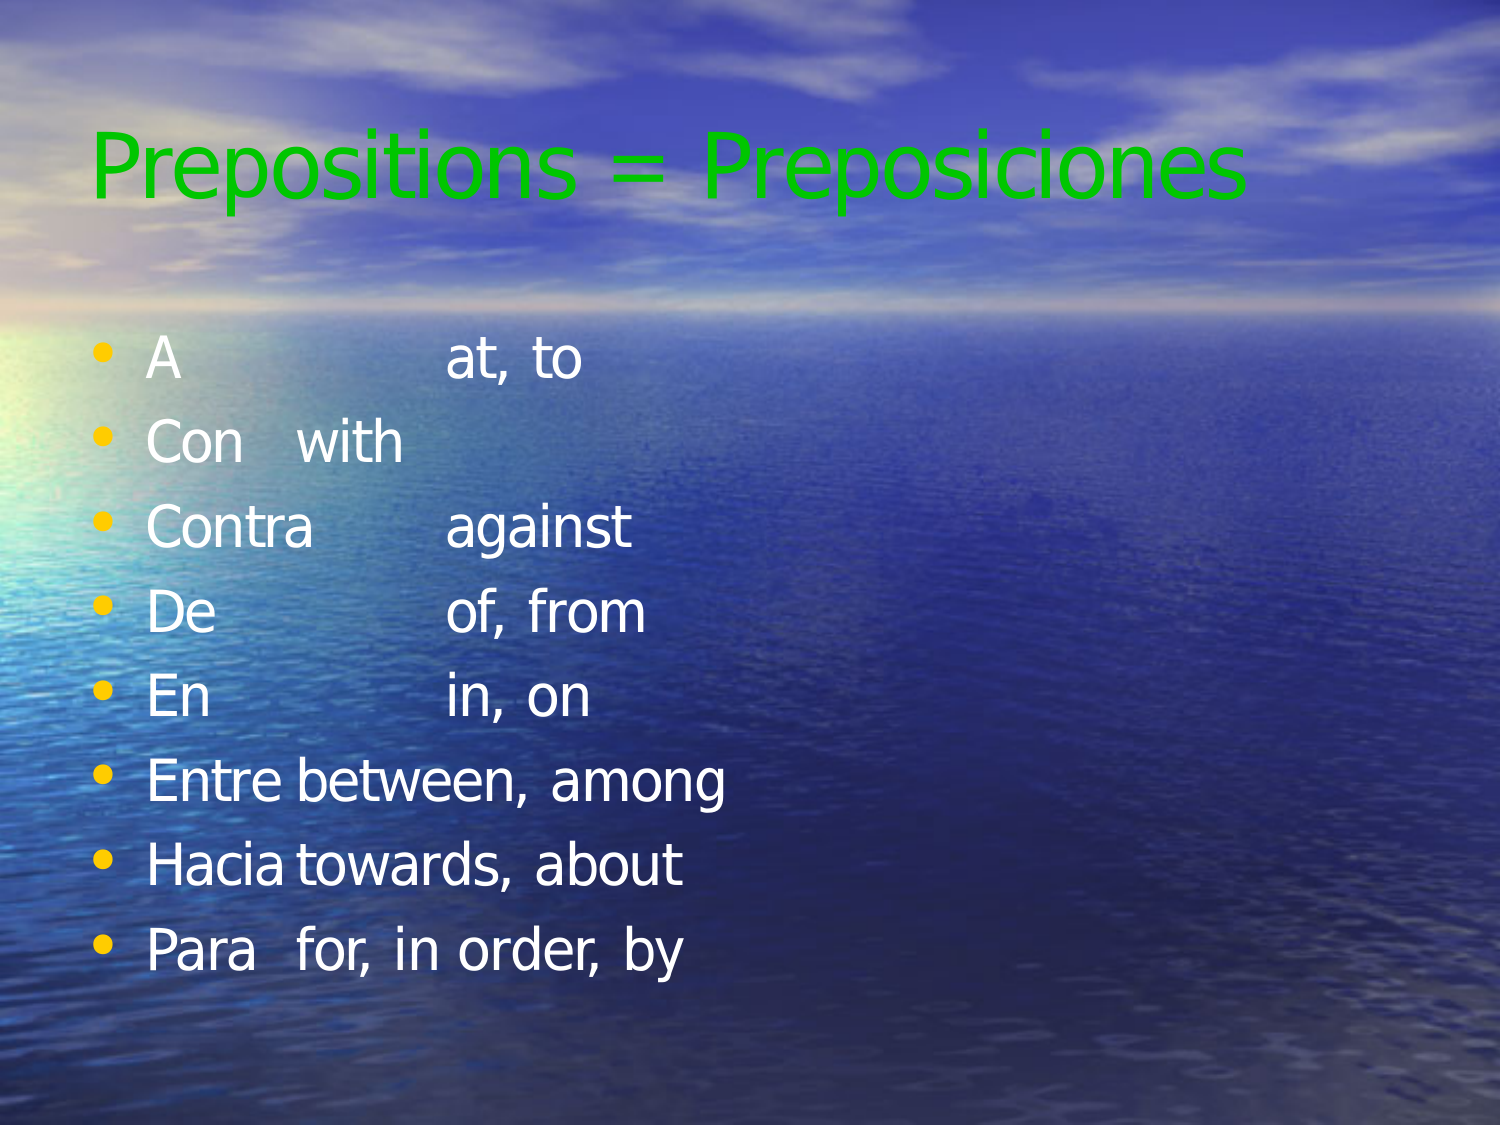

Prepositions = Preposiciones
A		at, to
Con	with
Contra	against
De		of, from
En		in, on
Entre	between, among
Hacia	towards, about
Para	for, in order, by